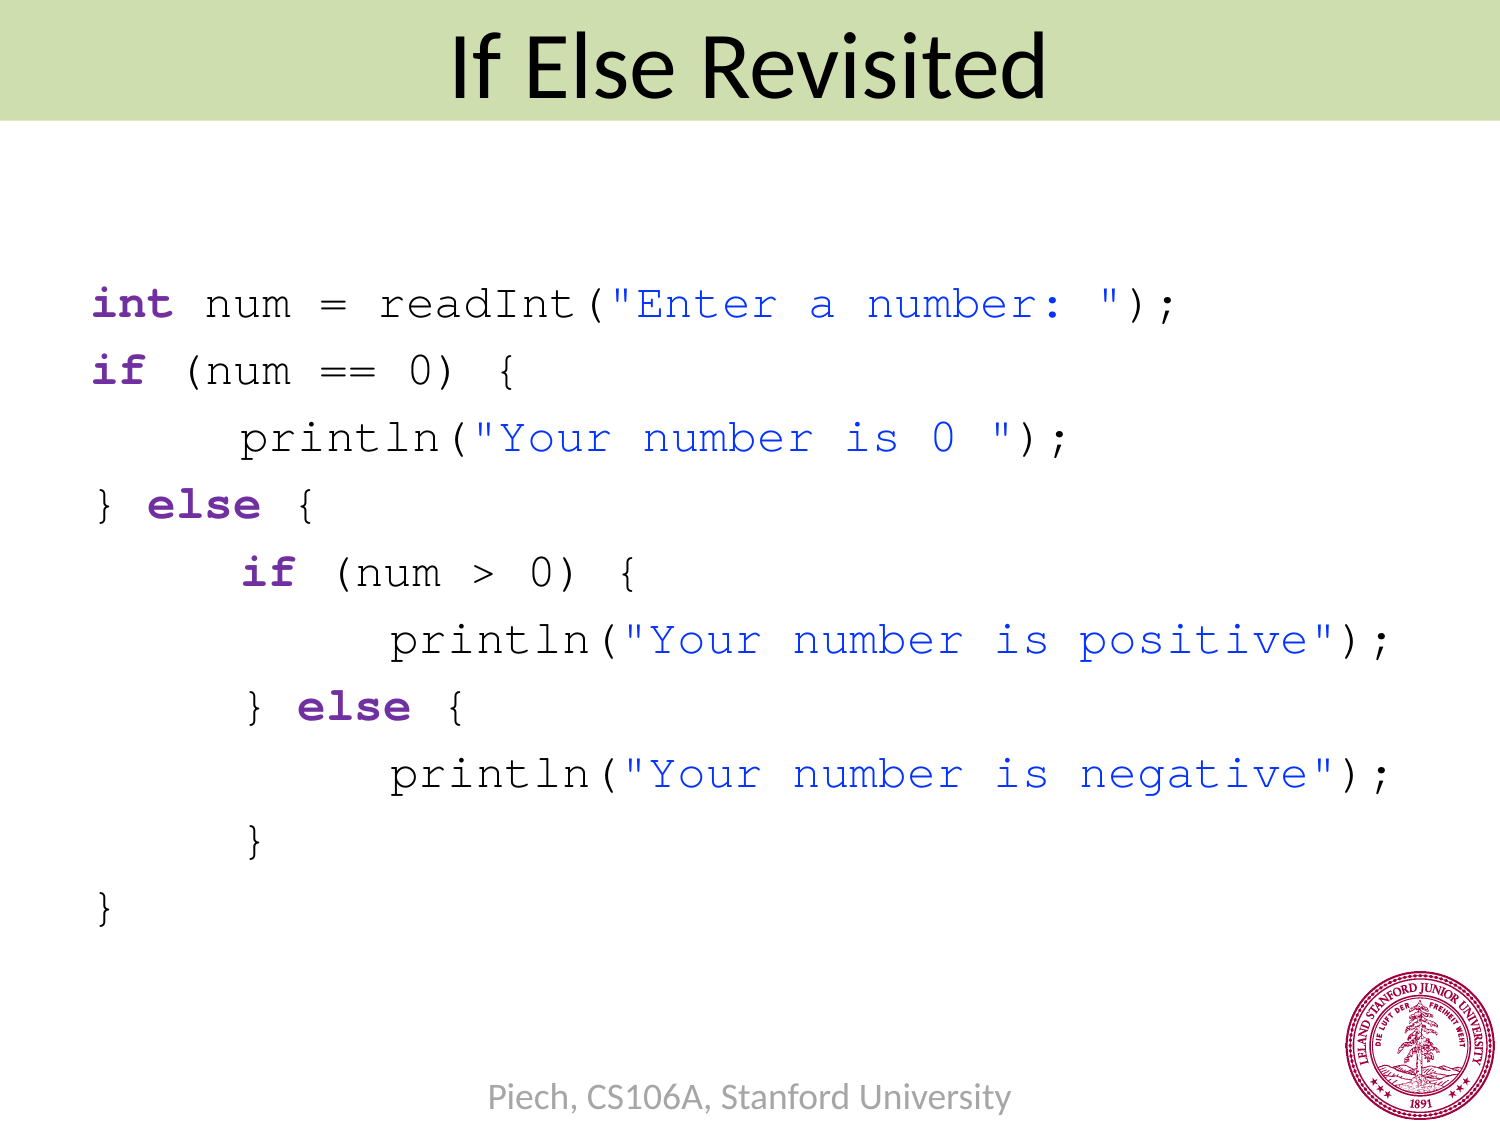

If Else Revisited
#
int num = readInt("Enter a number: ");
if (num == 0) {
	println("Your number is 0 ");
} else {
	if (num > 0) {
		println("Your number is positive");
	} else {
		println("Your number is negative");
	}
}